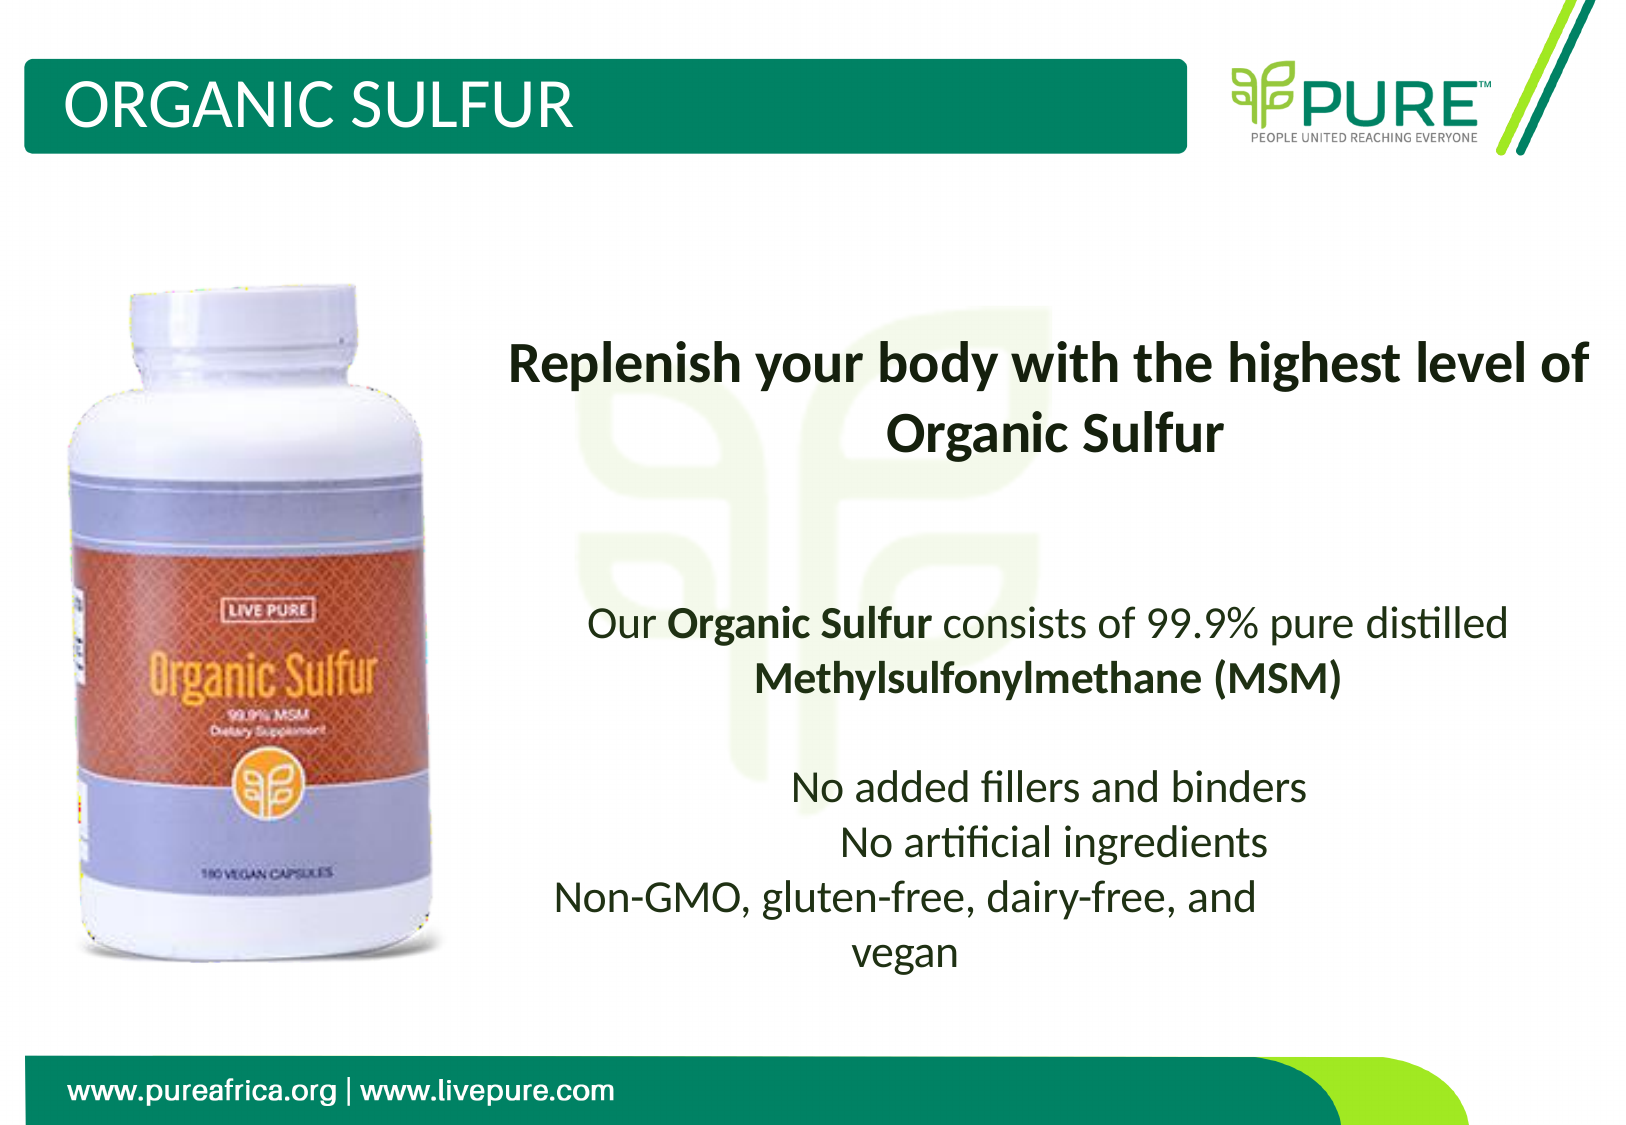

# ORGANIC SULFUR

Replenish your body with the highest level of  Organic Sulfur

Our Organic Sulfur consists of 99.9% pure distilled
Methylsulfonylmethane (MSM)

No added fillers and binders  No artificial ingredients
Non-GMO, gluten-free, dairy-free, and vegan